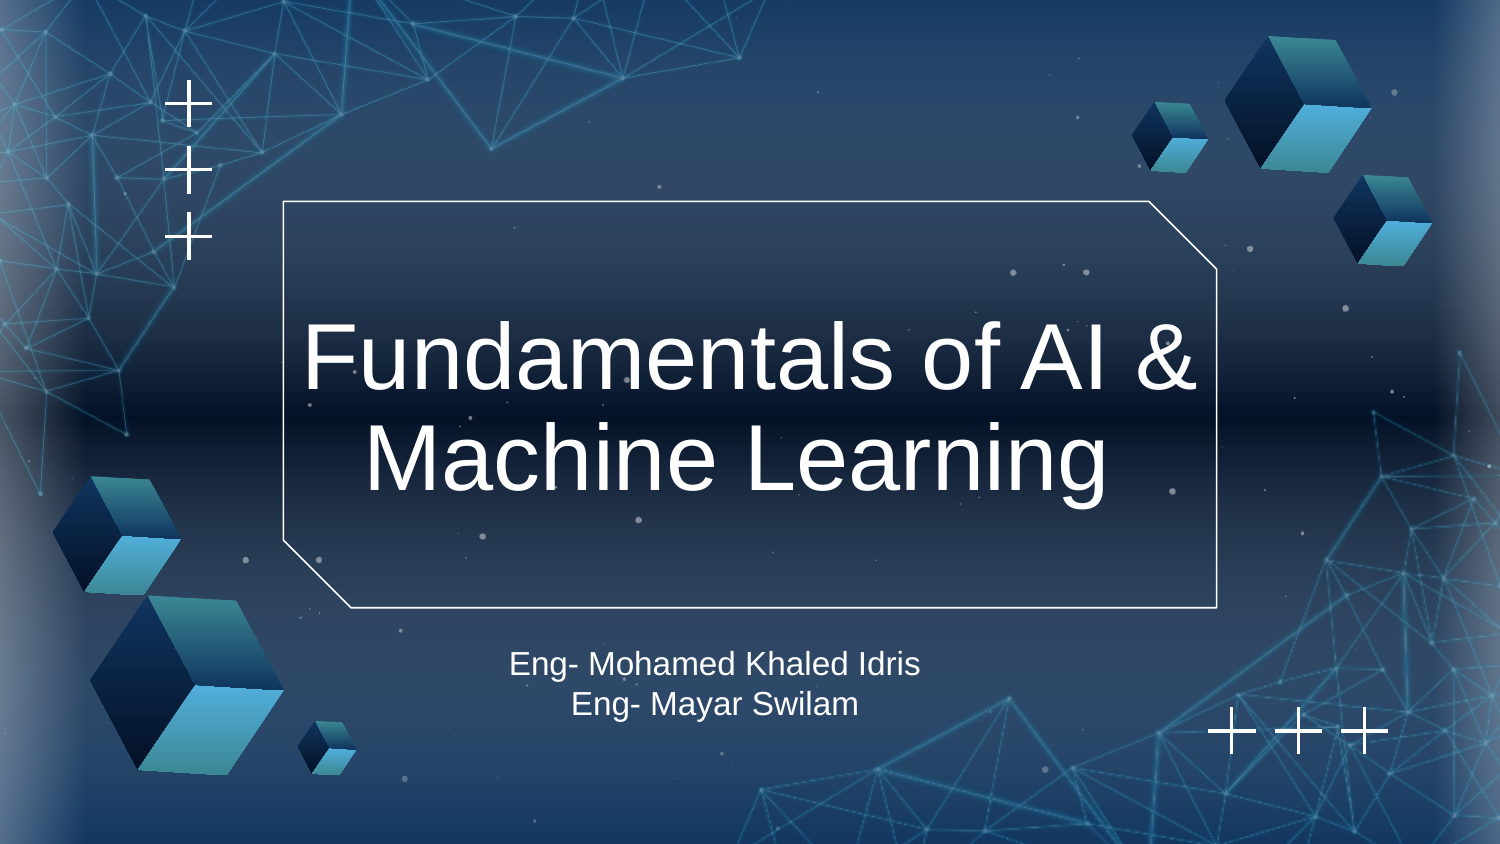

# Fundamentals of AI & Machine Learning

Eng- Mohamed Khaled Idris
Eng- Mayar Swilam